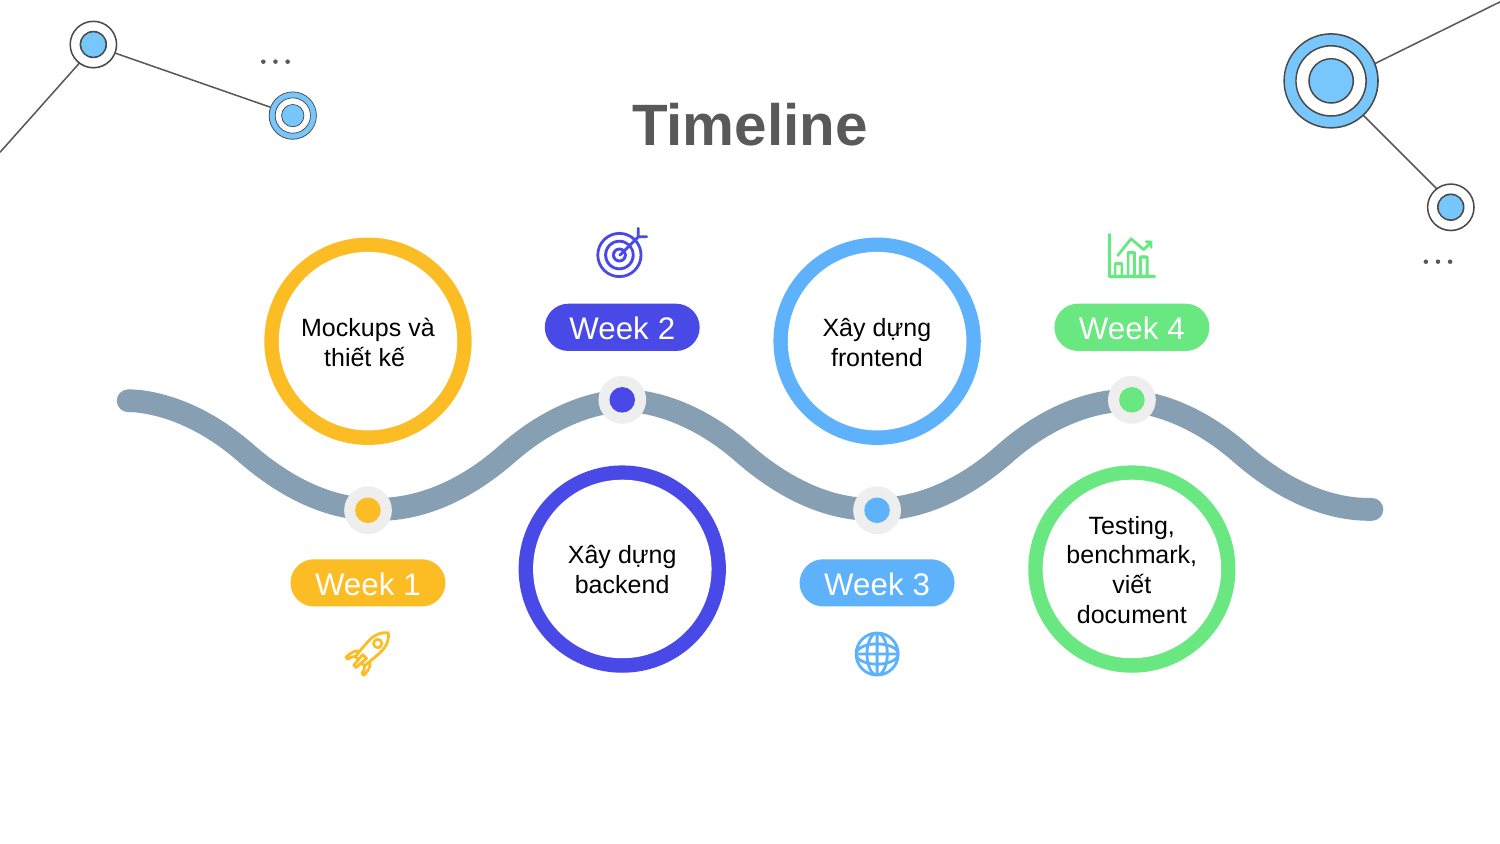

# Timeline

Week 2

Xây dựng backend

Week 4

Testing, benchmark, viết document

Mockups và thiết kế

Week 1

Xây dựng frontend

Week 3